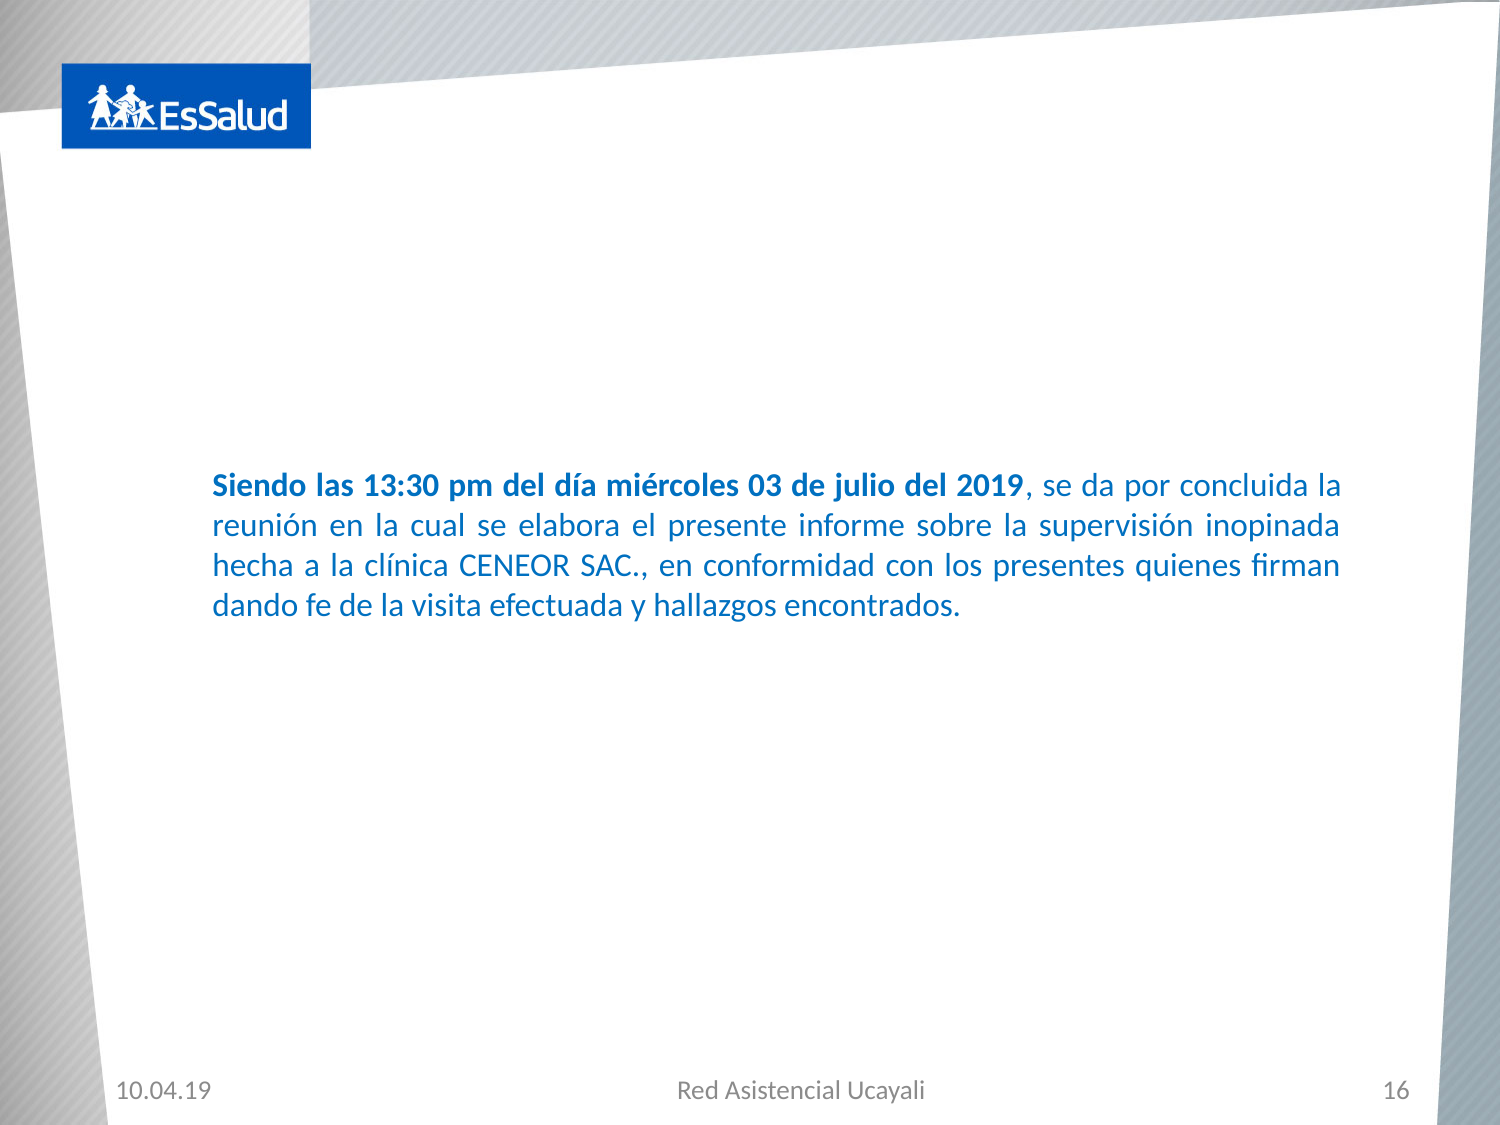

Siendo las 13:30 pm del día miércoles 03 de julio del 2019, se da por concluida la reunión en la cual se elabora el presente informe sobre la supervisión inopinada hecha a la clínica CENEOR SAC., en conformidad con los presentes quienes firman dando fe de la visita efectuada y hallazgos encontrados.

16
Red Asistencial Ucayali
10.04.19